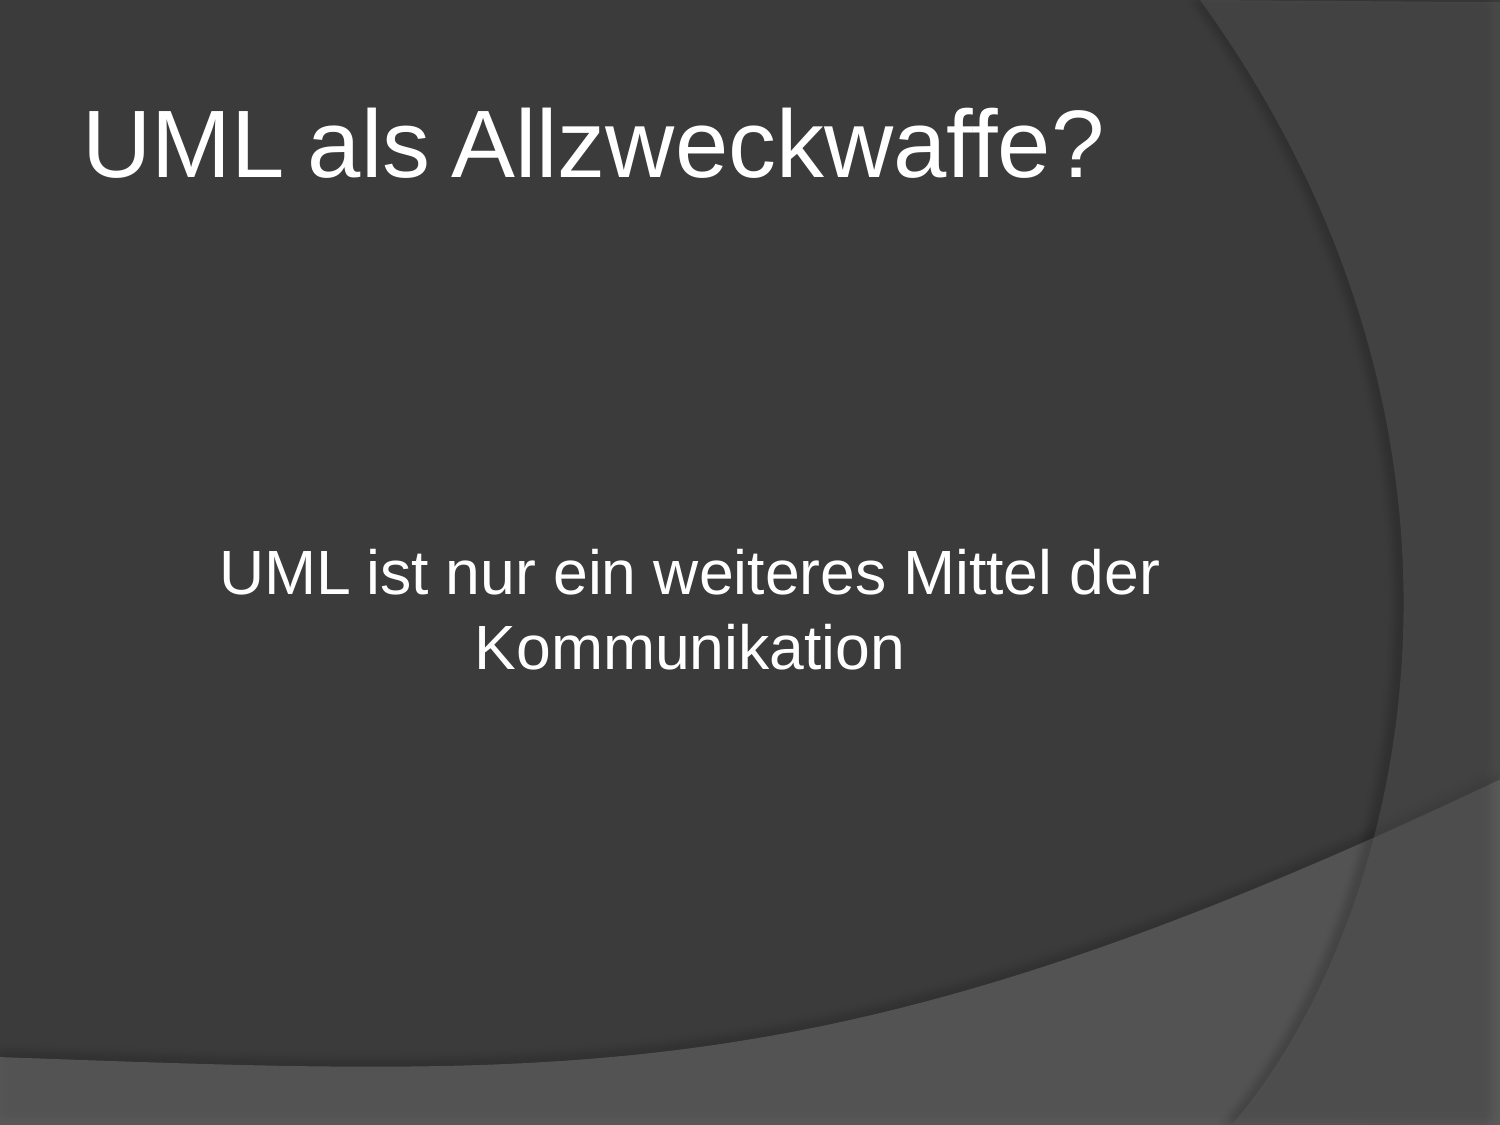

# UML als Allzweckwaffe?

UML ist nur ein weiteres Mittel der Kommunikation